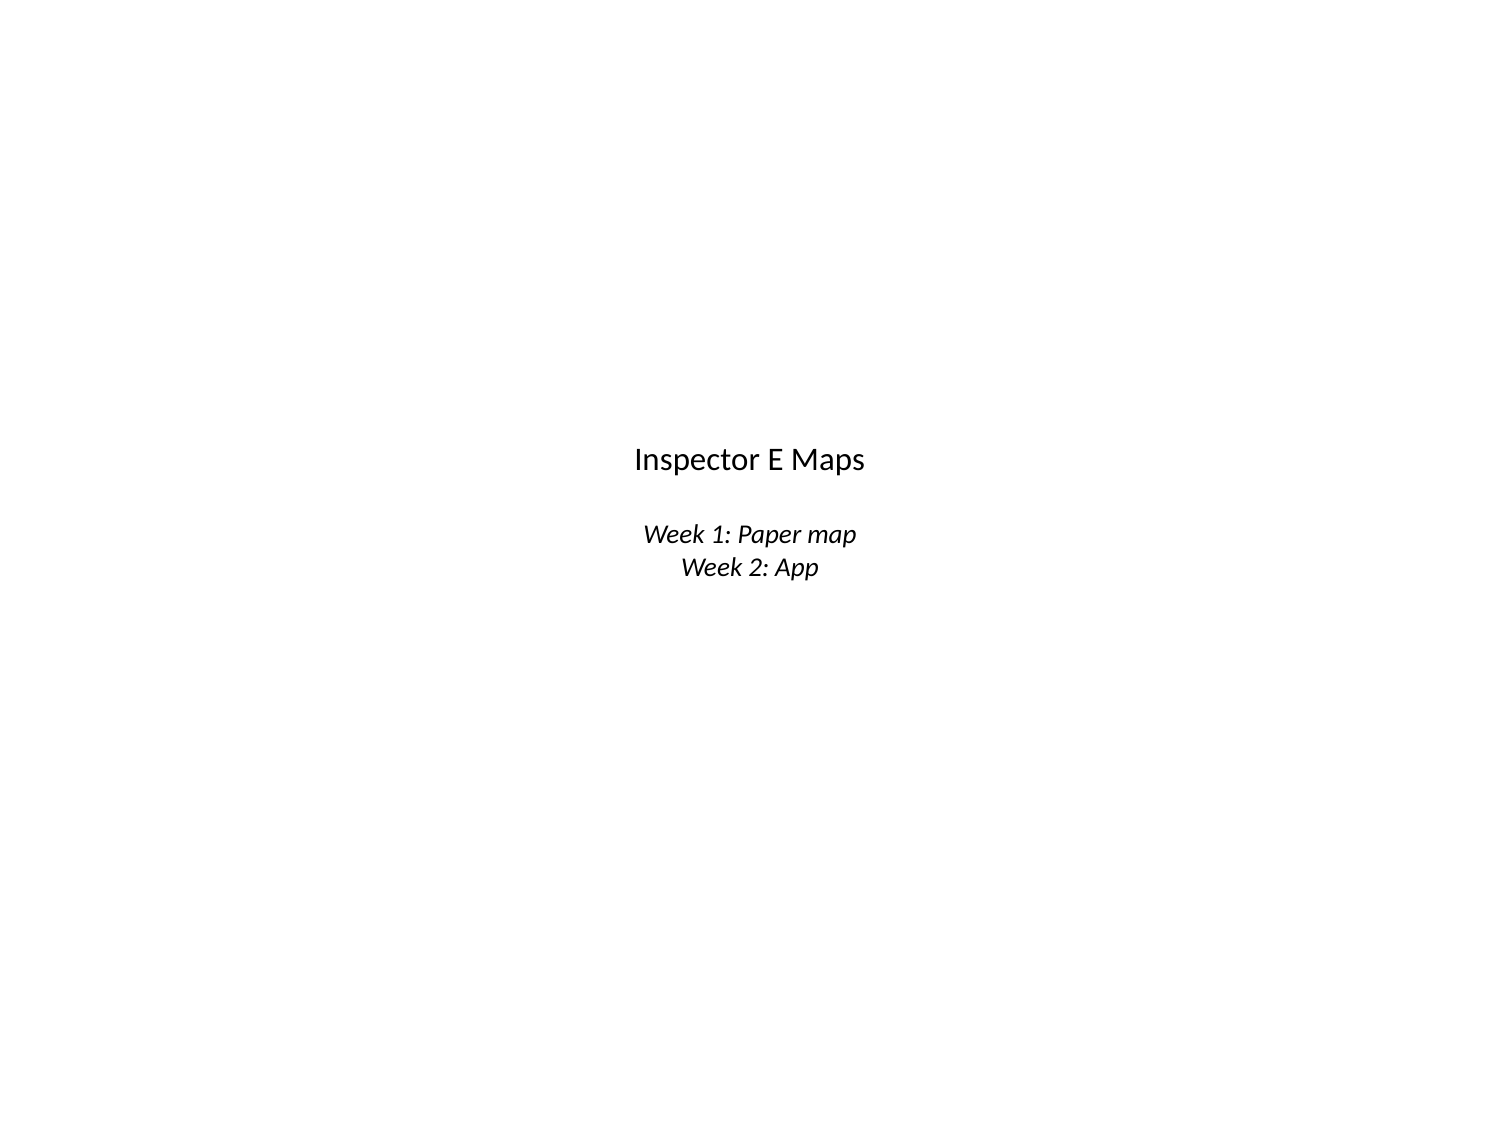

# Inspector E Maps Week 1: Paper map Week 2: App